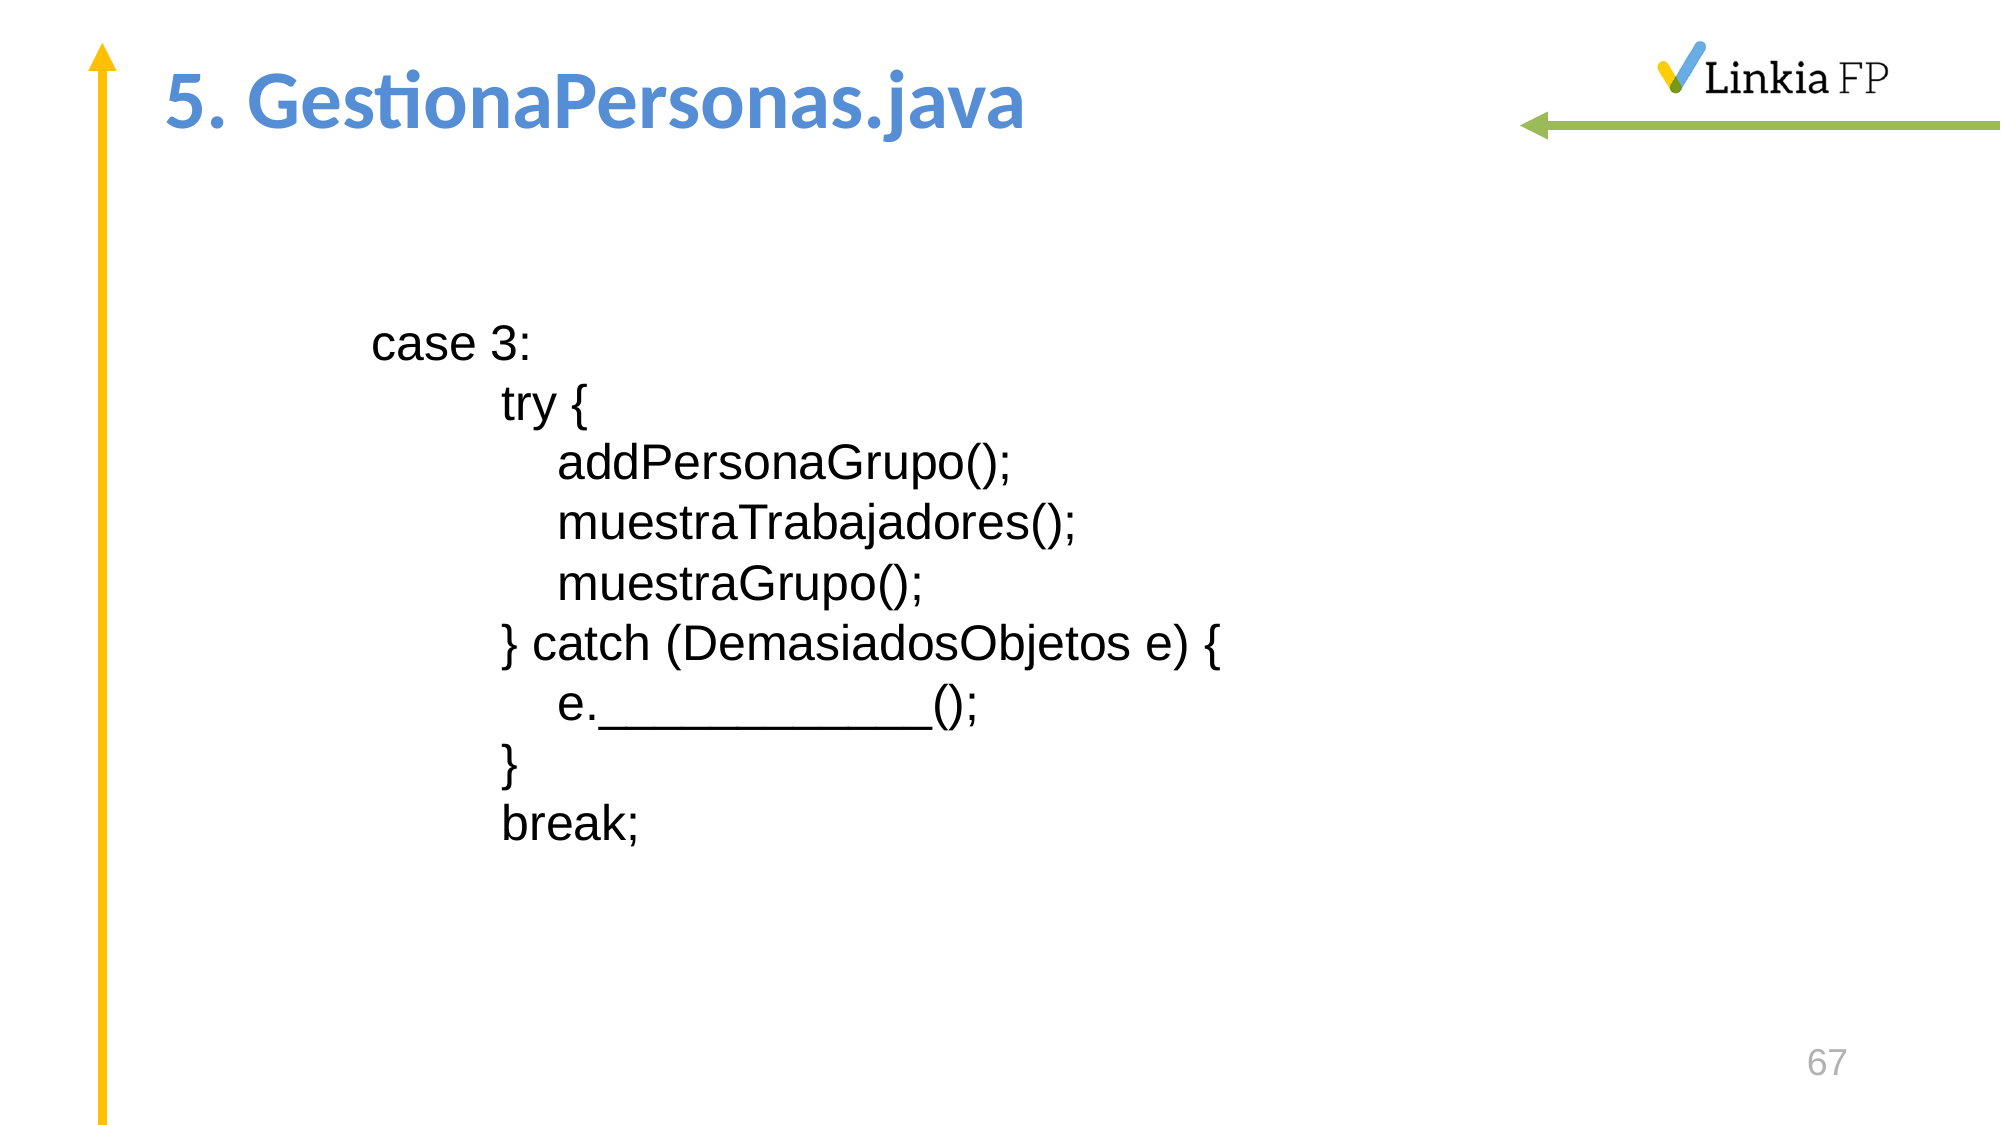

# 5. GestionaPersonas.java
 	case 3:
                    try {
                        addPersonaGrupo();
                        muestraTrabajadores();
                        muestraGrupo();
                    } catch (DemasiadosObjetos e) {
                        e.____________();
                    }
                    break;

67